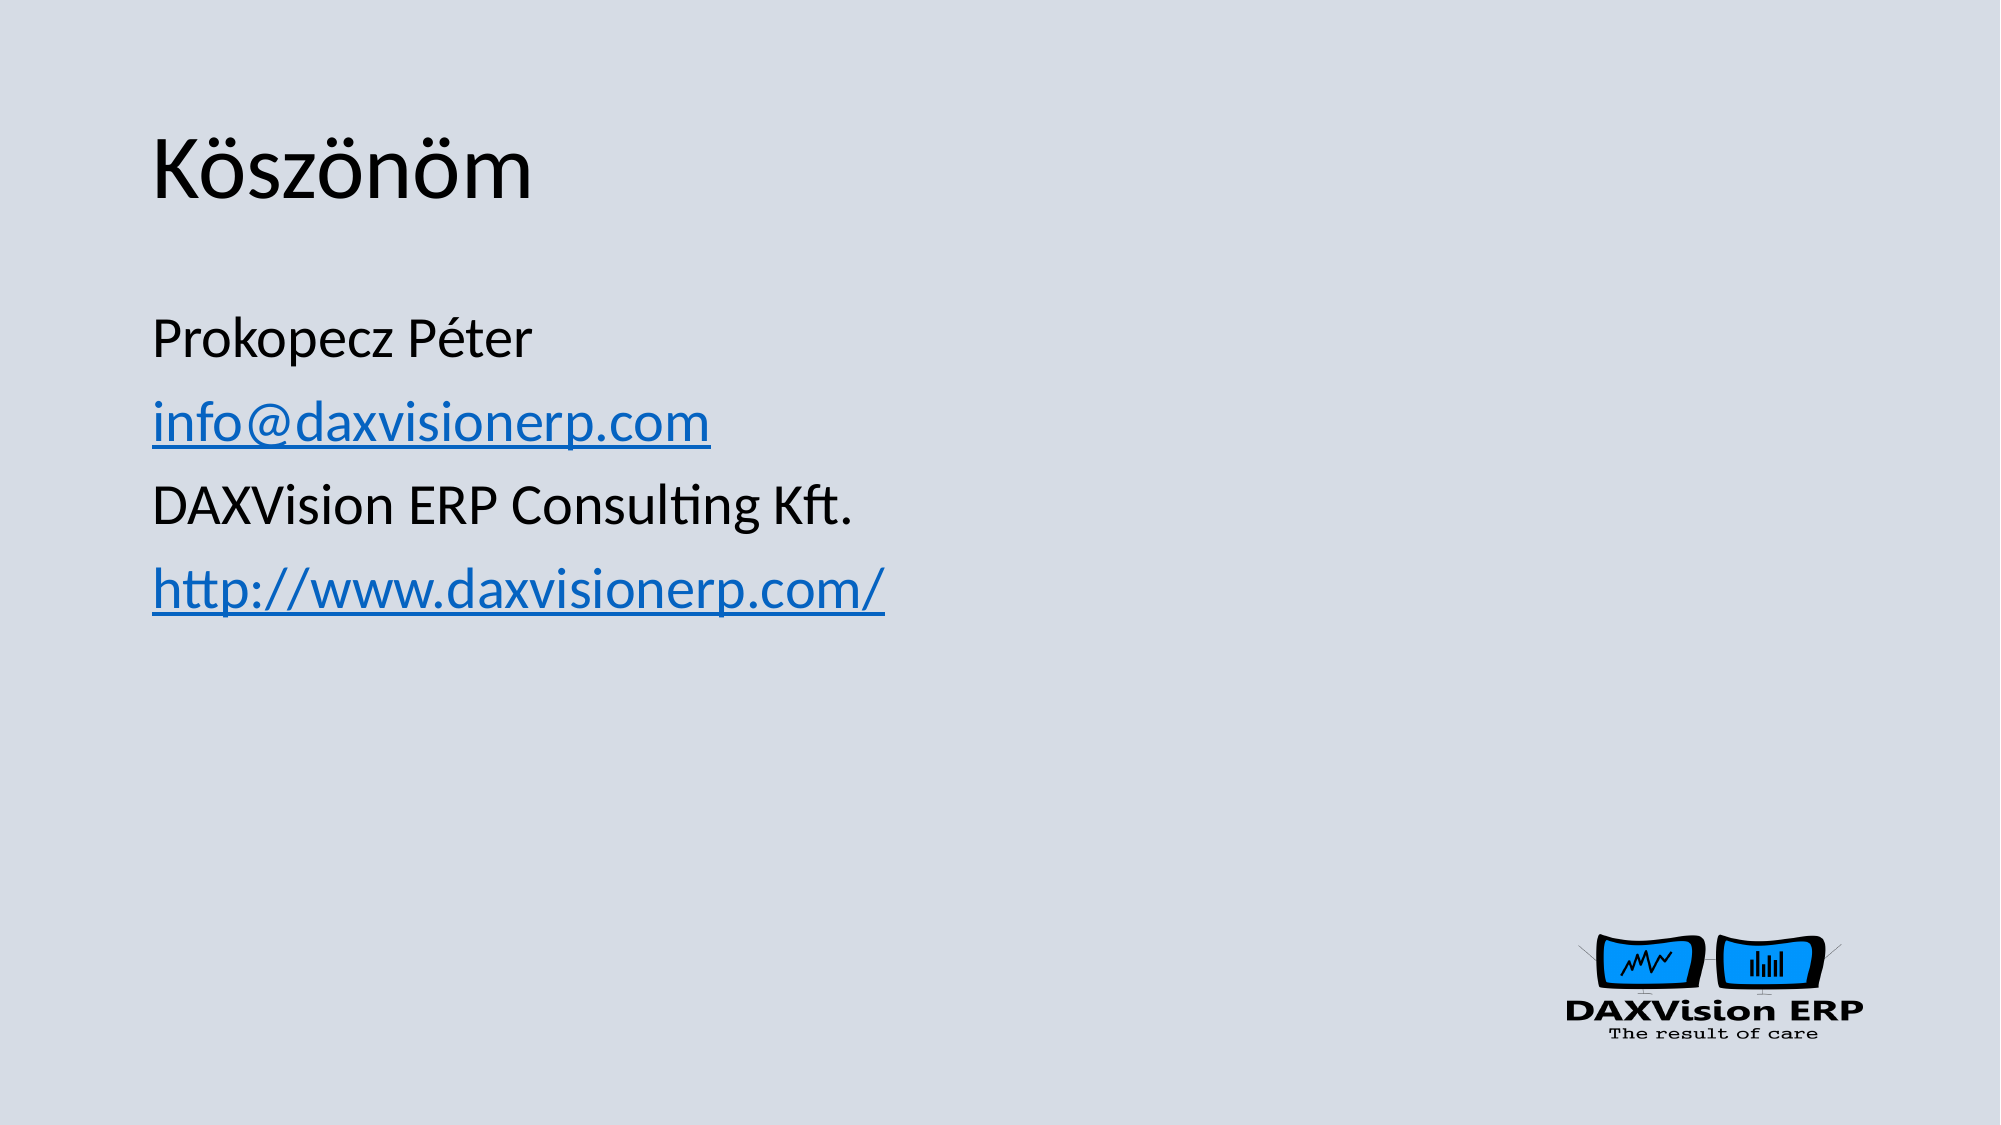

# Köszönöm
Prokopecz Péter
info@daxvisionerp.com
DAXVision ERP Consulting Kft.
http://www.daxvisionerp.com/